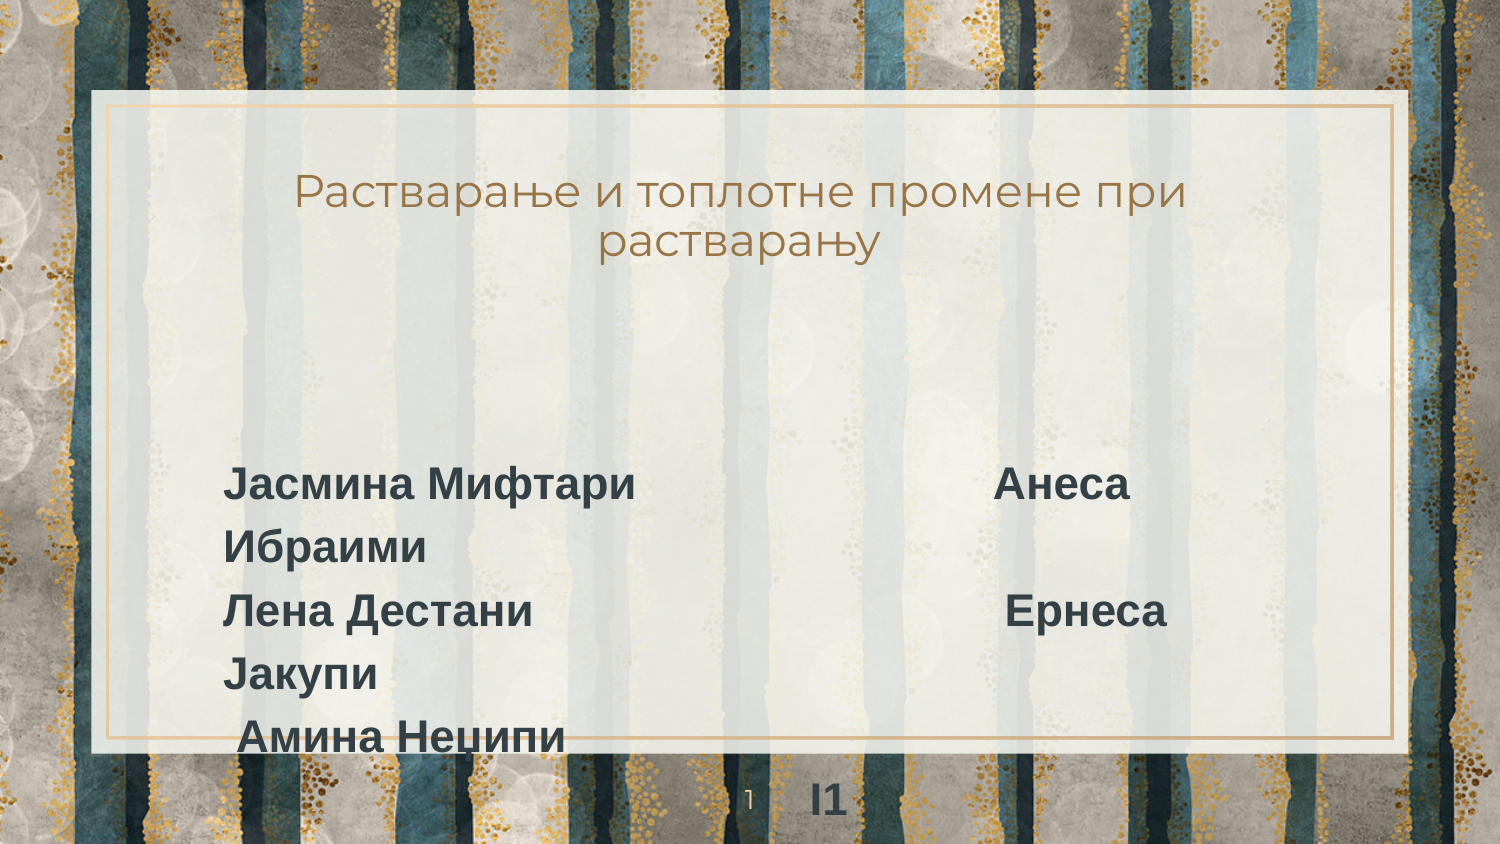

Растварање и топлотне промене при
                                         растварању

Јасмина Мифтари                            Анеса Ибраими
Лена Дестани                                     Ернеса Јакупи
 Амина Неџипи
                                              I1

1